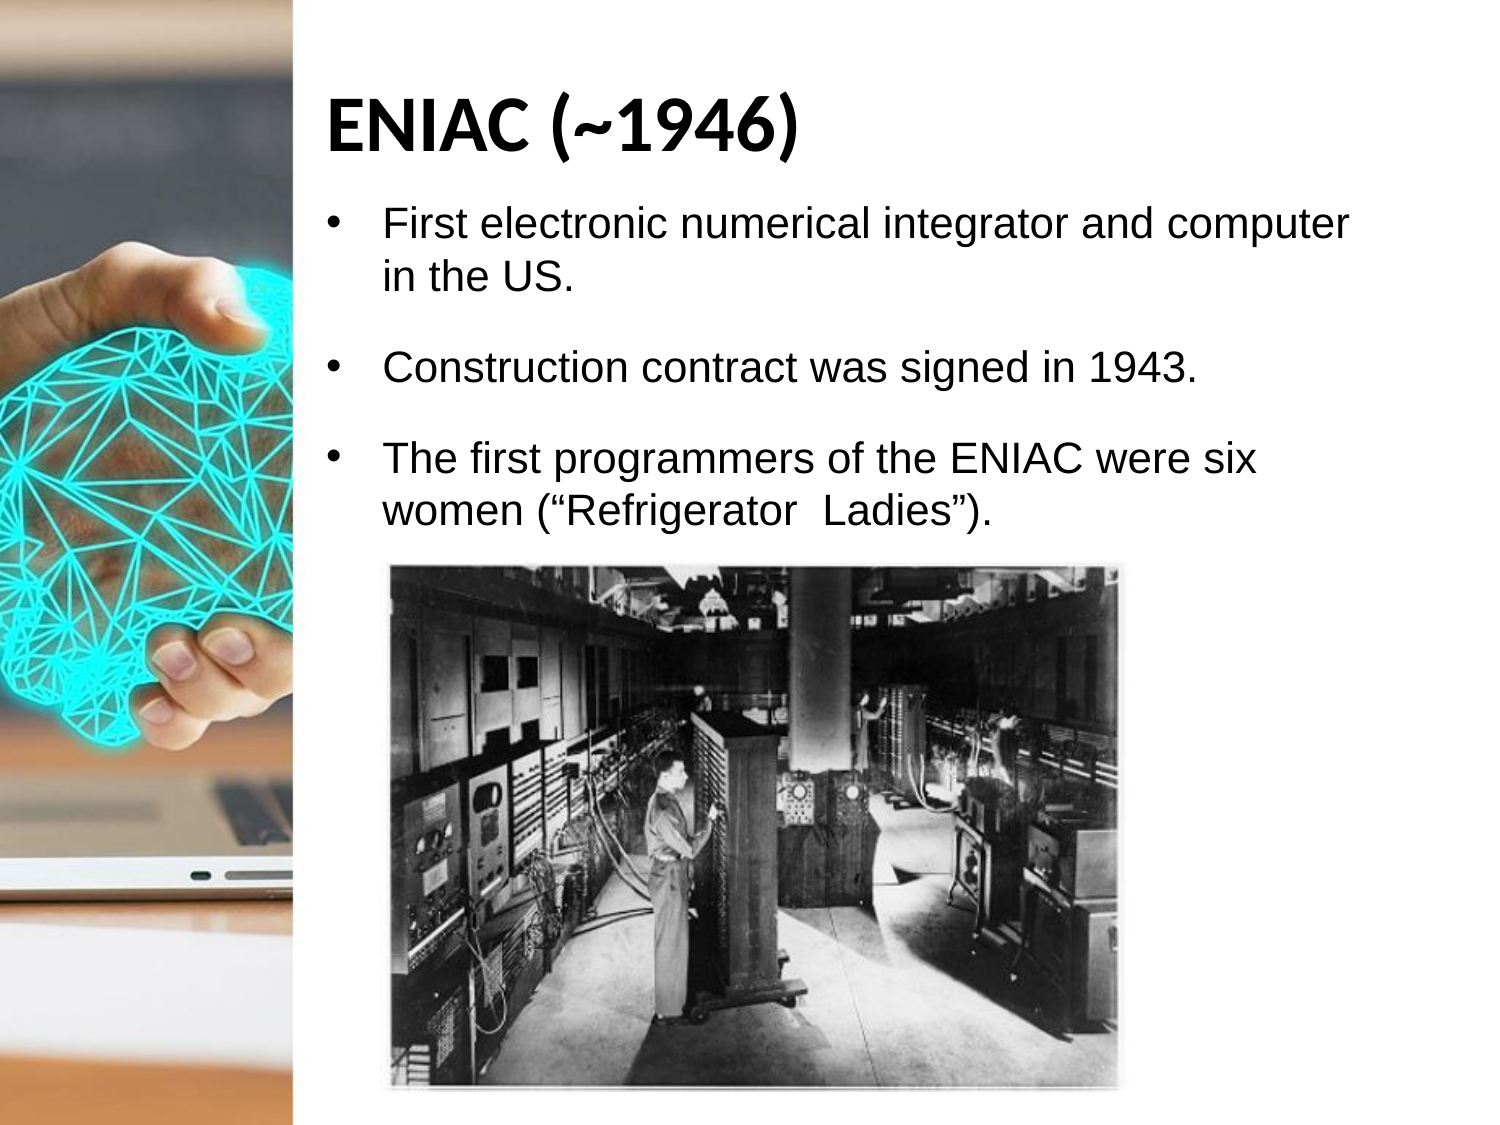

# ENIAC (~1946)
First electronic numerical integrator and computer in the US.
Construction contract was signed in 1943.
The first programmers of the ENIAC were six women (“Refrigerator  Ladies”).